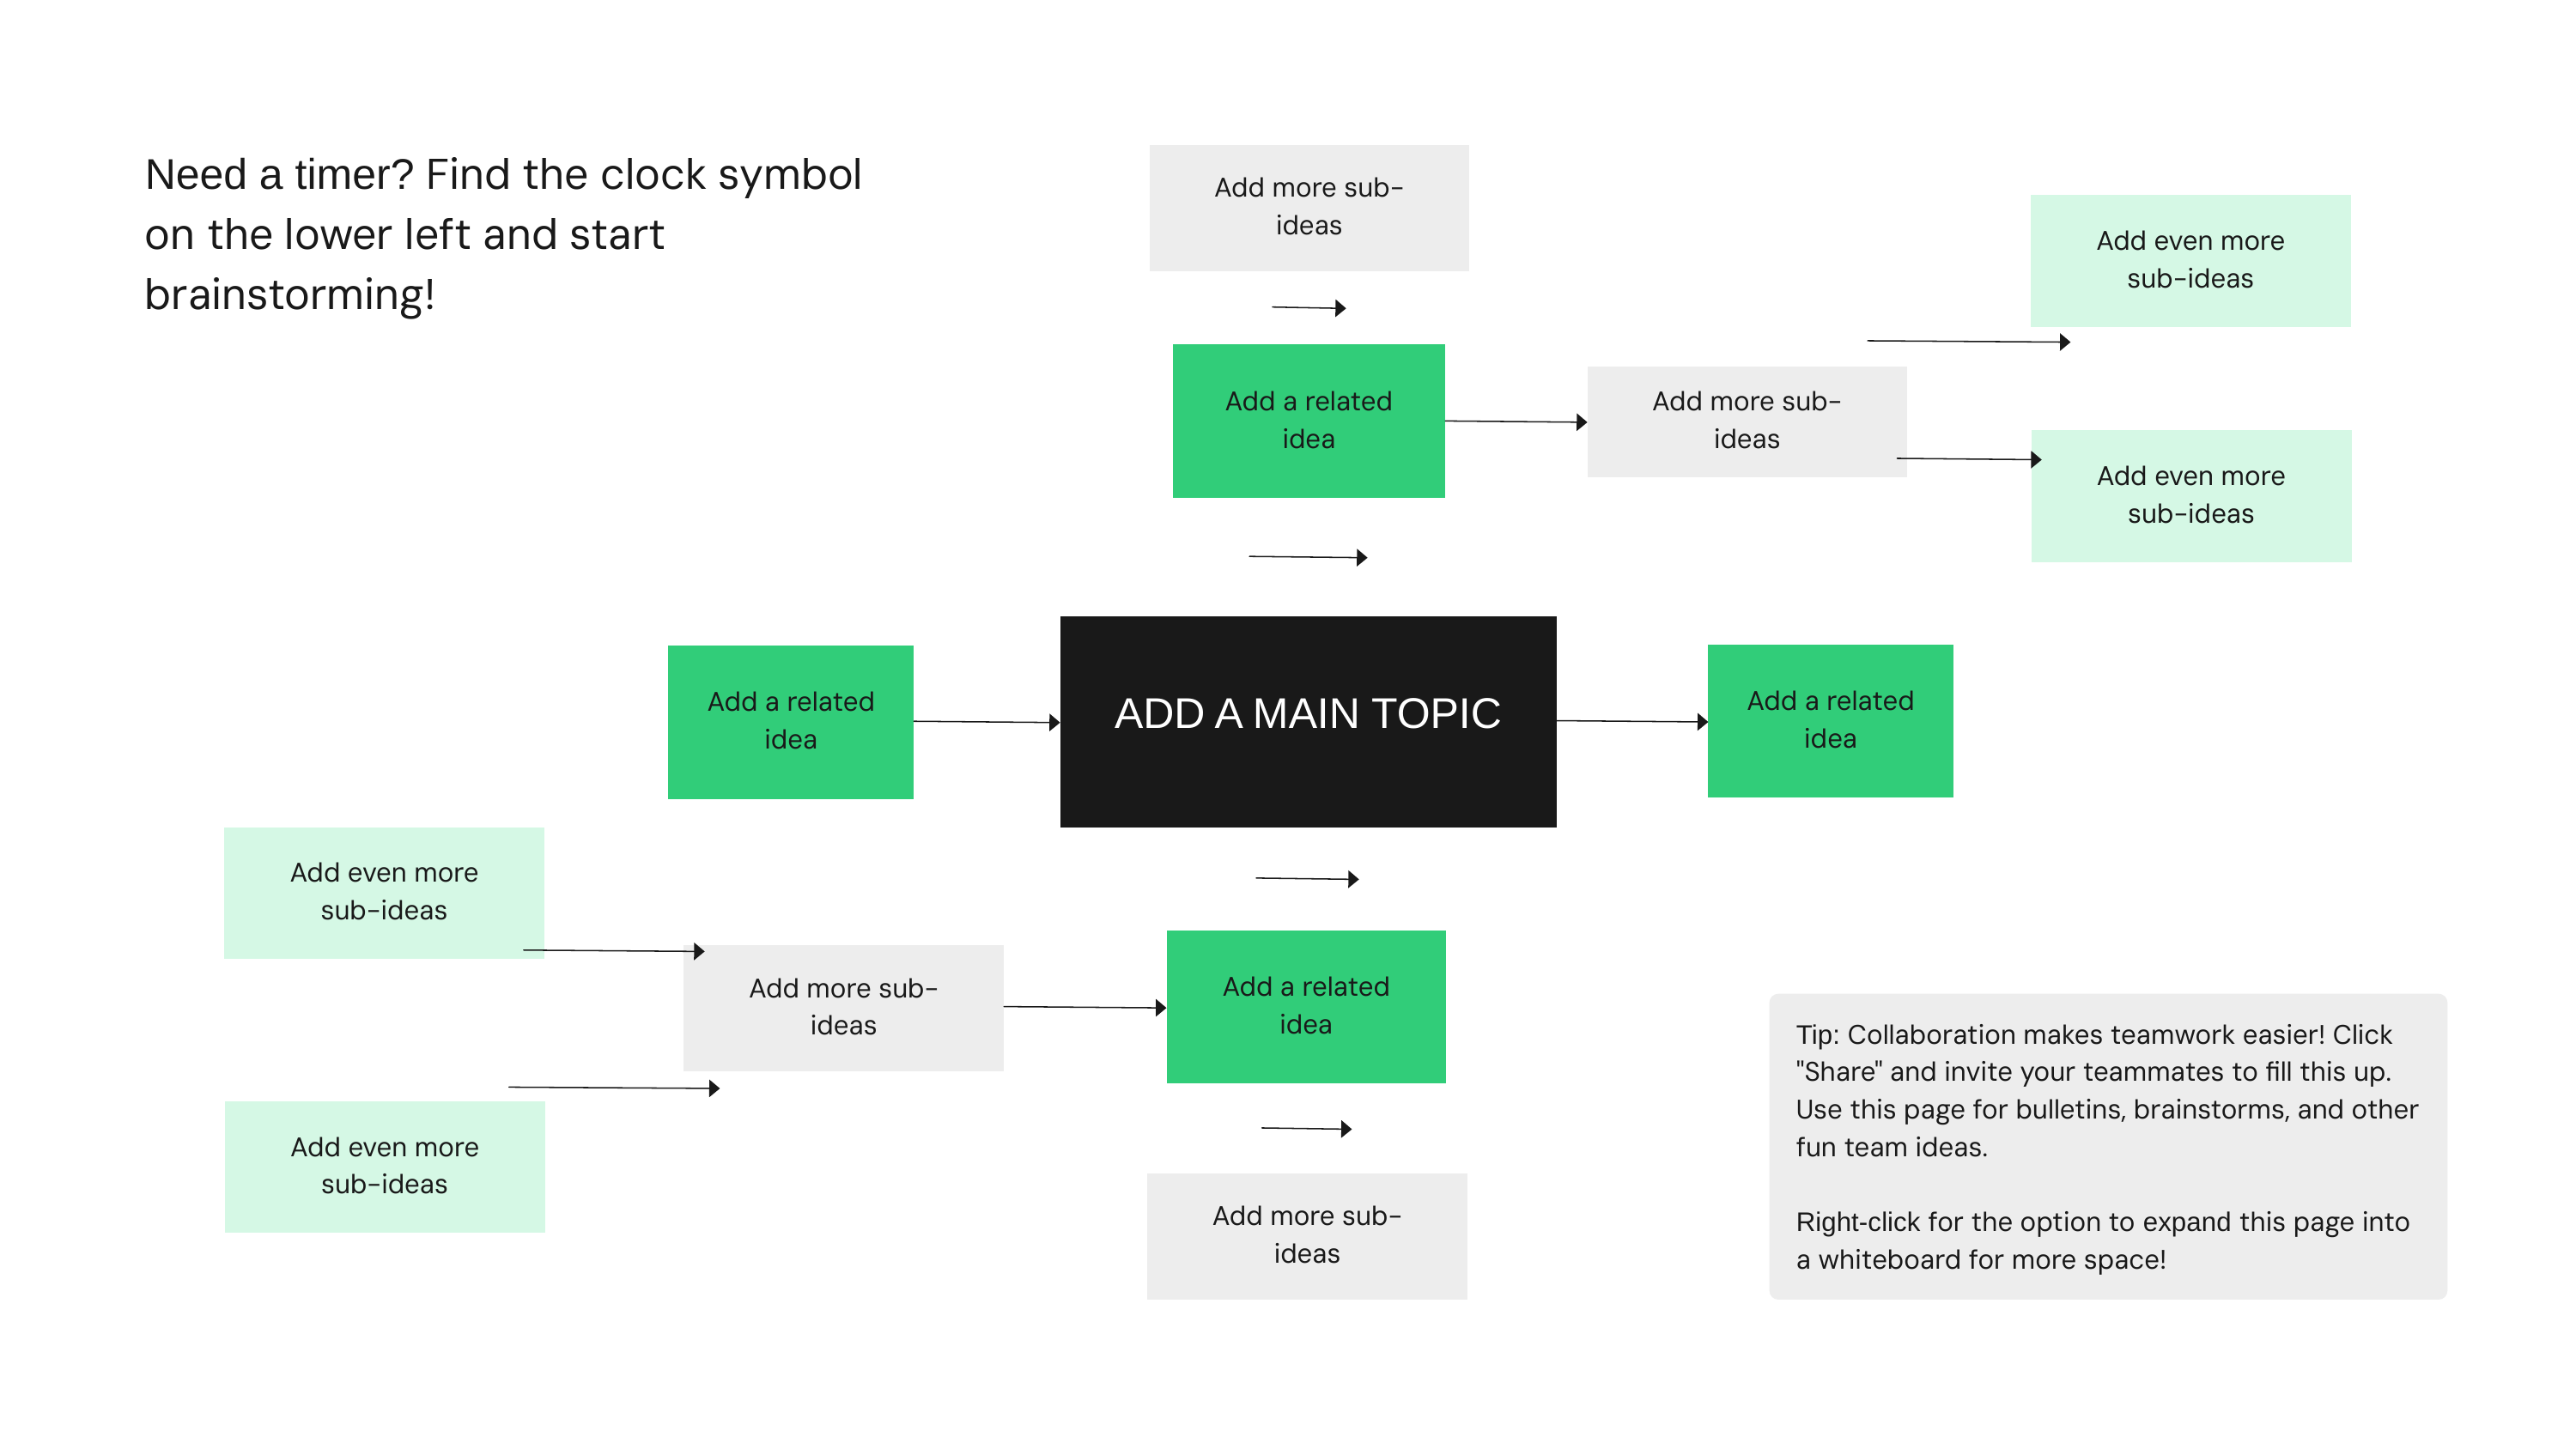

Need a timer? Find the clock symbol
on the lower left and start brainstorming!

Add more sub-ideas

Add even more
sub-ideas

Add a related idea

Add more sub-ideas

Add even more
sub-ideas

ADD A MAIN TOPIC

Add a related idea

Add a related idea

Add even more
sub-ideas

Add a related idea

Add more sub-ideas

Tip: Collaboration makes teamwork easier! Click "Share" and invite your teammates to fill this up. Use this page for bulletins, brainstorms, and other fun team ideas.

Right-click for the option to expand this page into a whiteboard for more space!

Add even more
sub-ideas

Add more sub-ideas